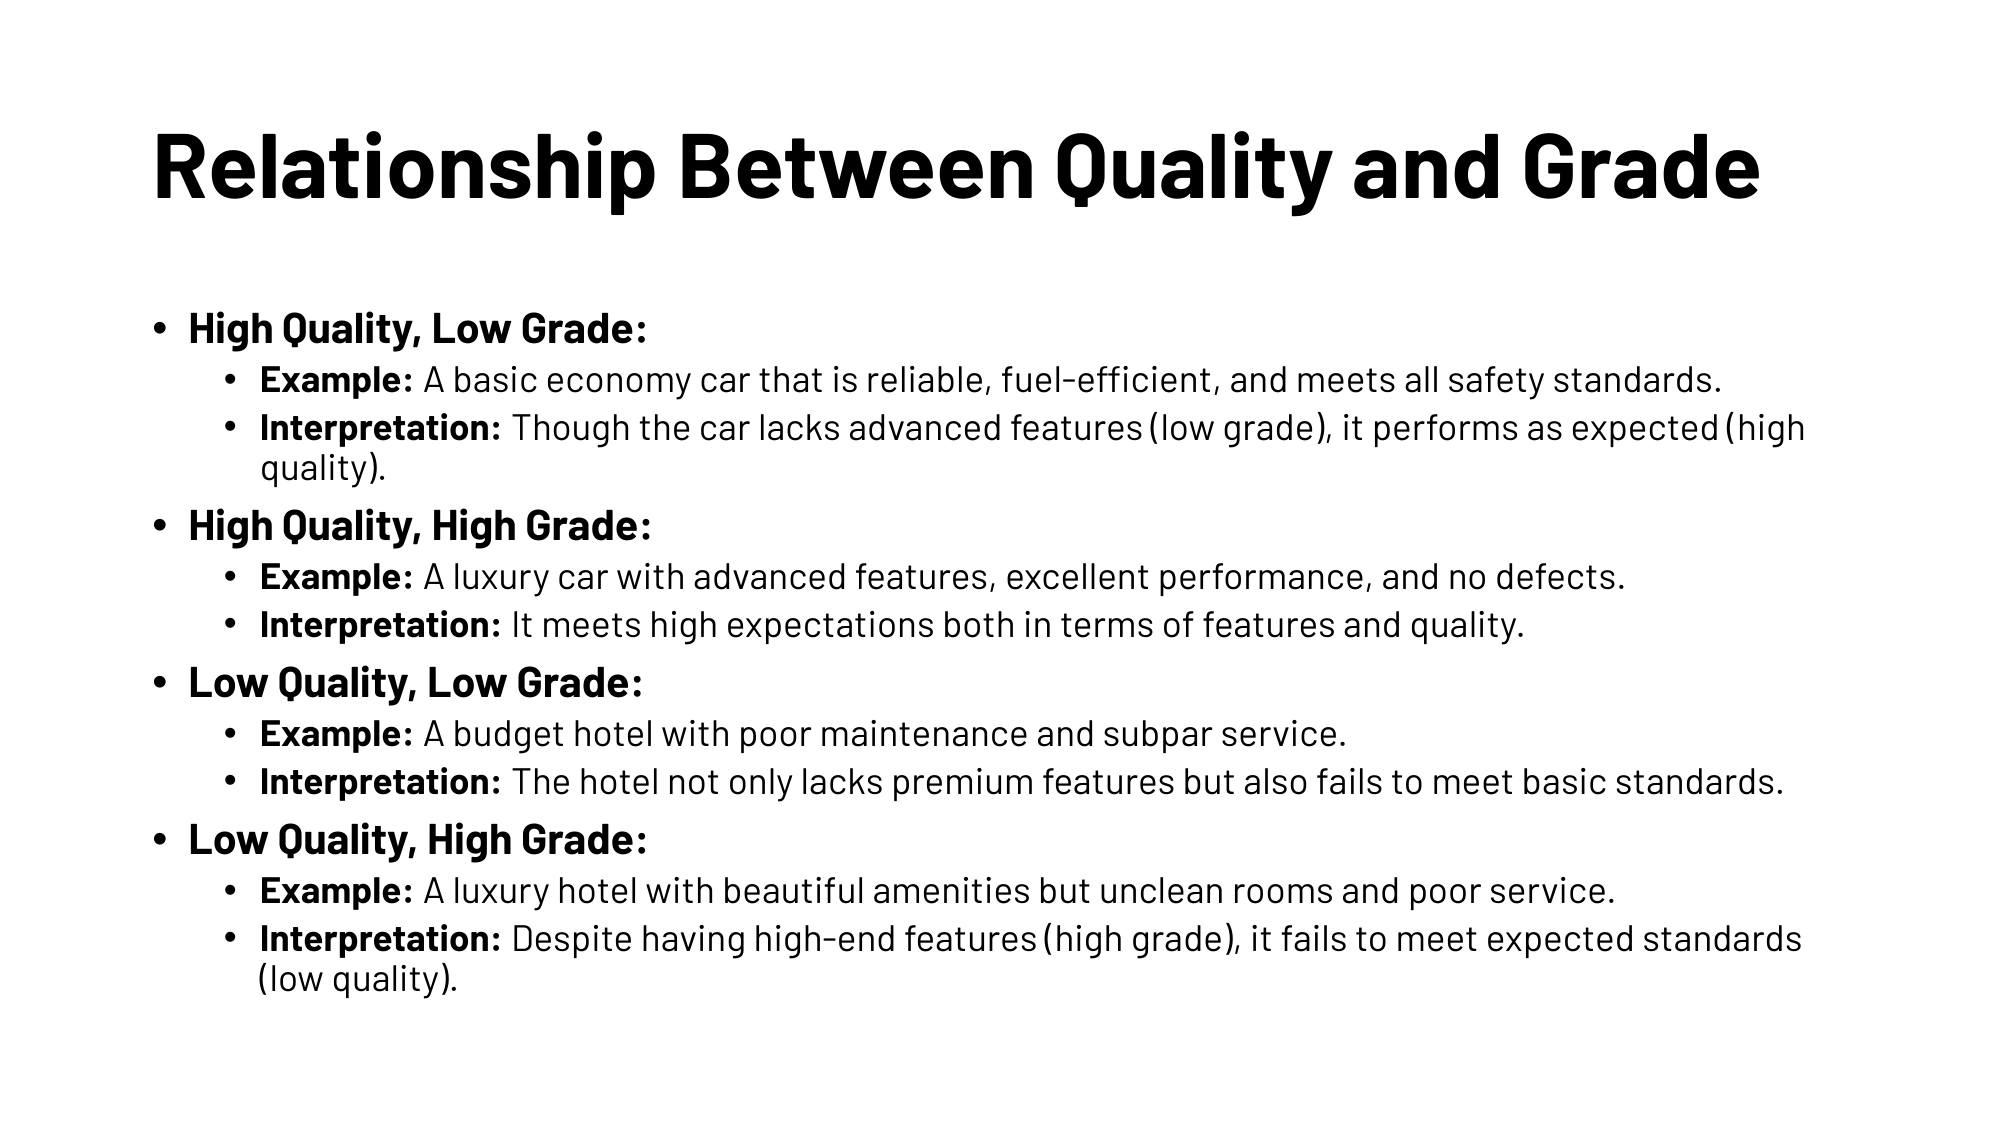

# Relationship Between Quality and Grade
High Quality, Low Grade:
Example: A basic economy car that is reliable, fuel-efficient, and meets all safety standards.
Interpretation: Though the car lacks advanced features (low grade), it performs as expected (high quality).
High Quality, High Grade:
Example: A luxury car with advanced features, excellent performance, and no defects.
Interpretation: It meets high expectations both in terms of features and quality.
Low Quality, Low Grade:
Example: A budget hotel with poor maintenance and subpar service.
Interpretation: The hotel not only lacks premium features but also fails to meet basic standards.
Low Quality, High Grade:
Example: A luxury hotel with beautiful amenities but unclean rooms and poor service.
Interpretation: Despite having high-end features (high grade), it fails to meet expected standards (low quality).